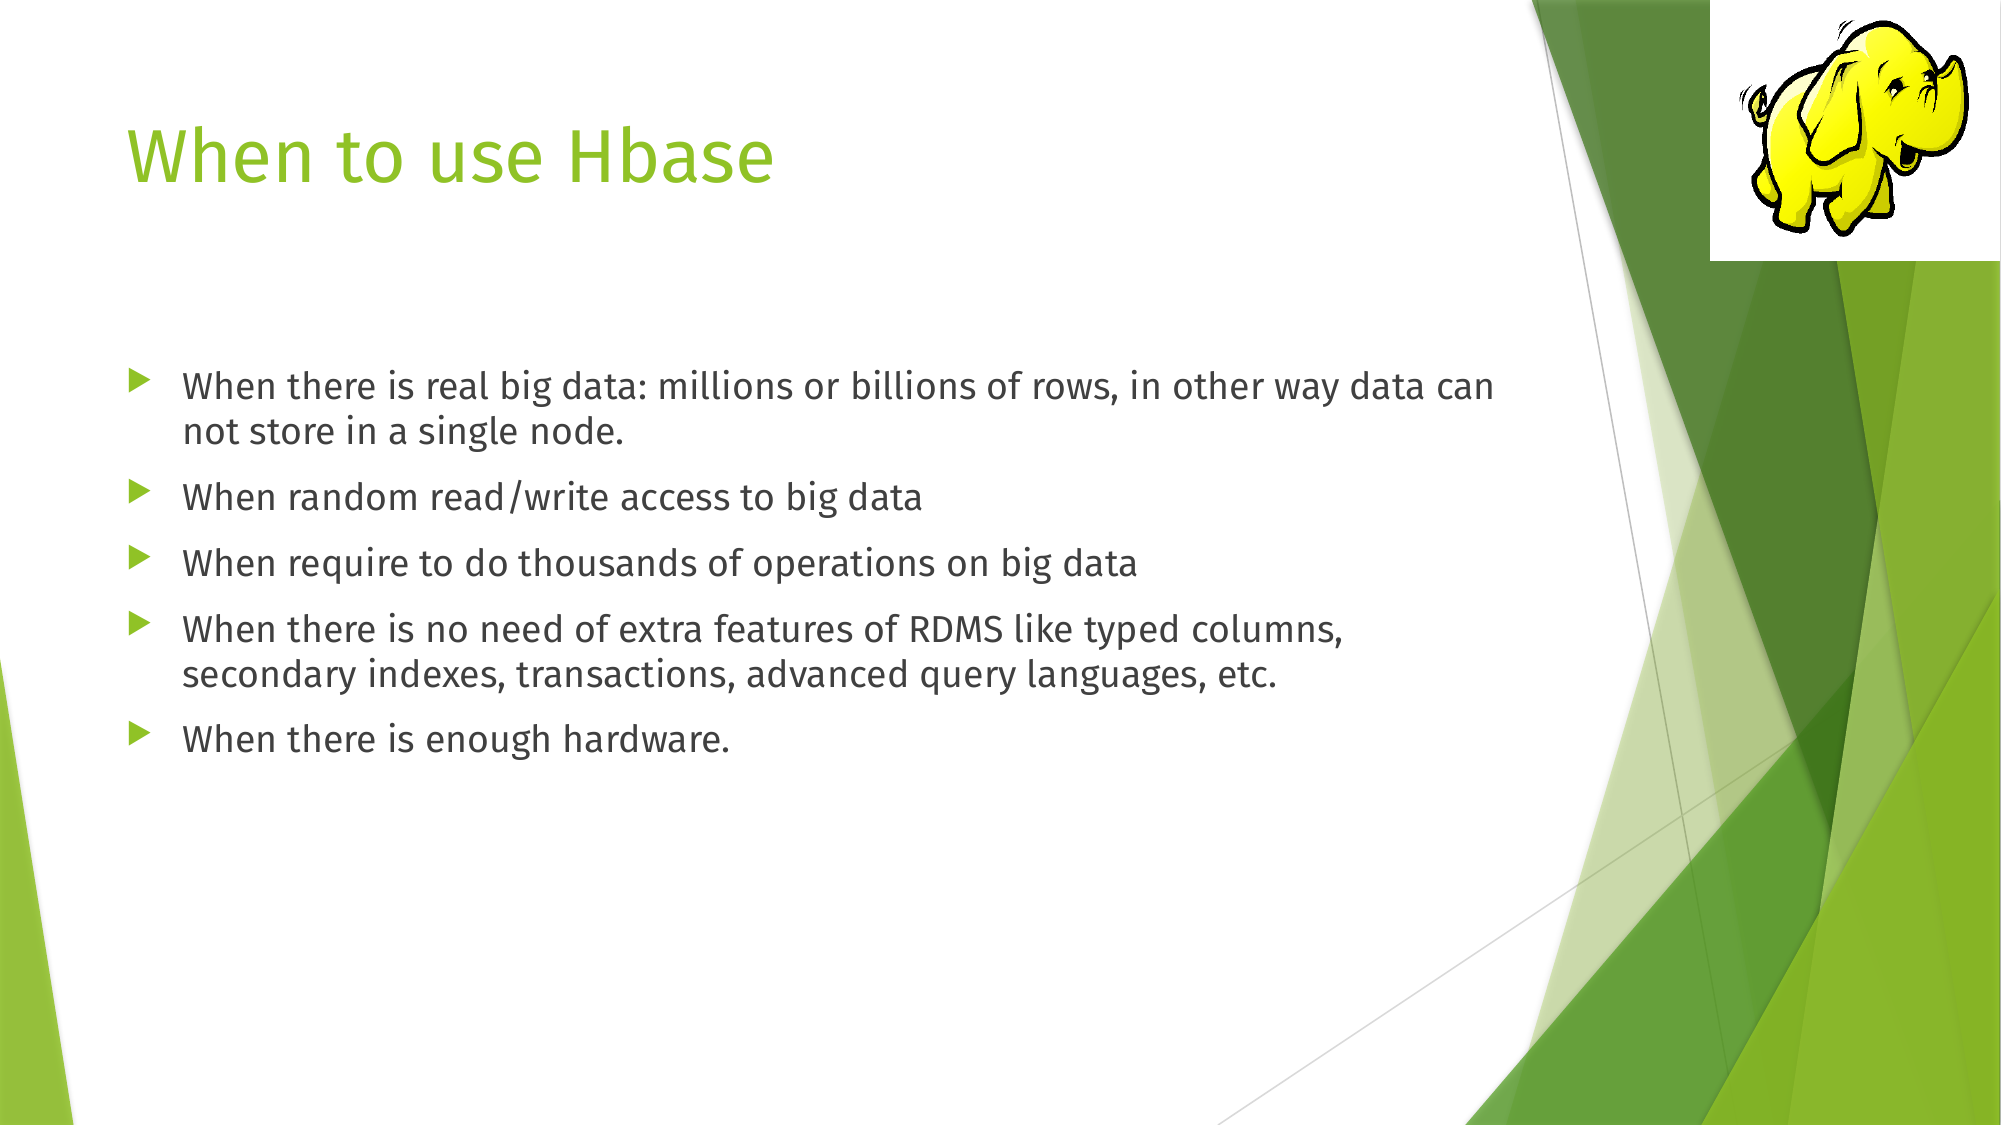

# When to use Hbase
When there is real big data: millions or billions of rows, in other way data can not store in a single node.
When random read/write access to big data
When require to do thousands of operations on big data
When there is no need of extra features of RDMS like typed columns, secondary indexes, transactions, advanced query languages, etc.
When there is enough hardware.